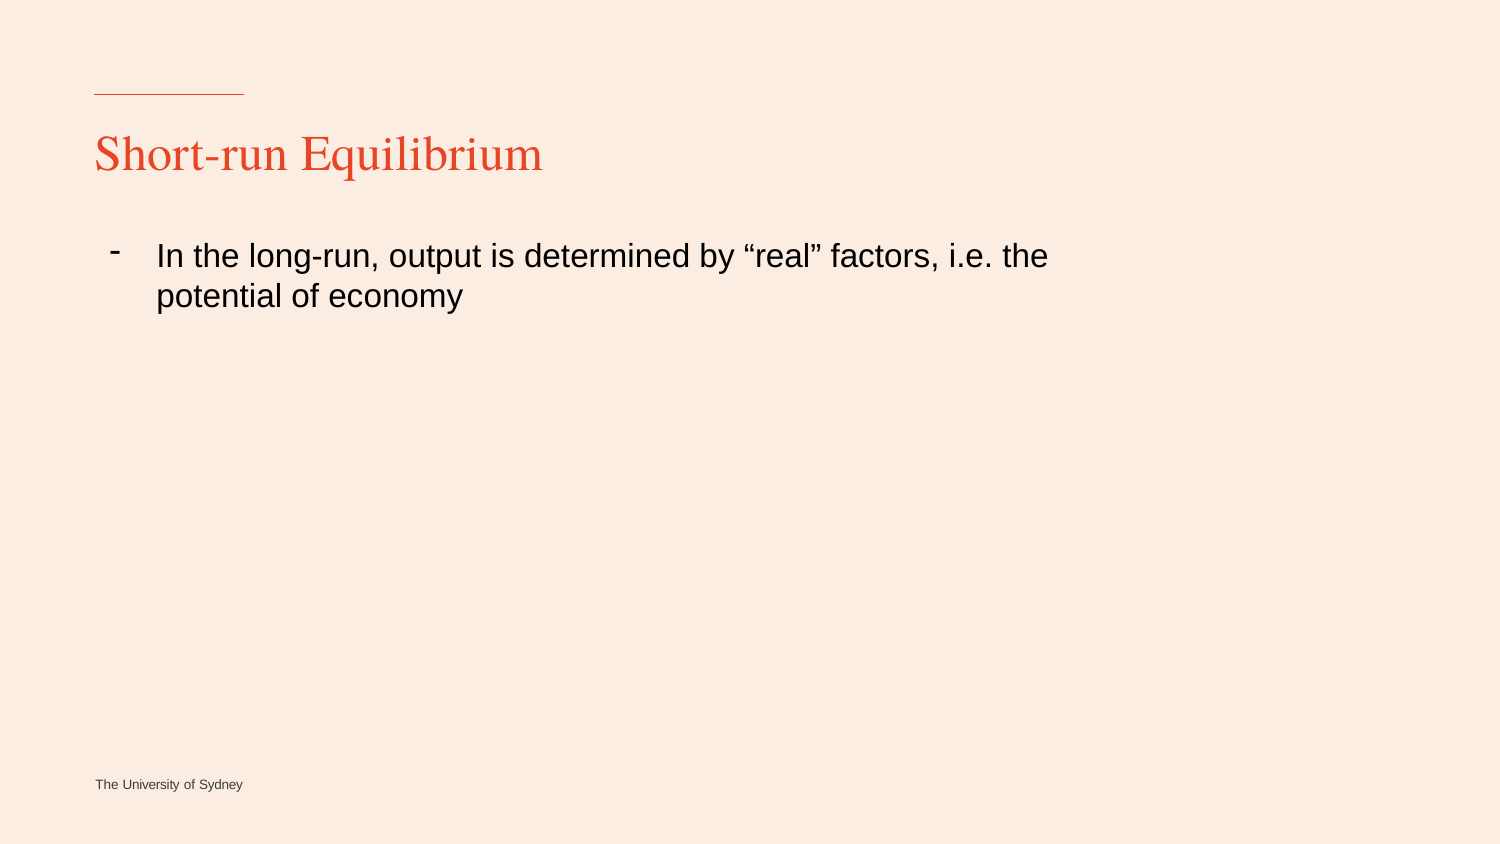

# Short-run Equilibrium
In the long-run, output is determined by “real” factors, i.e. the potential of economy